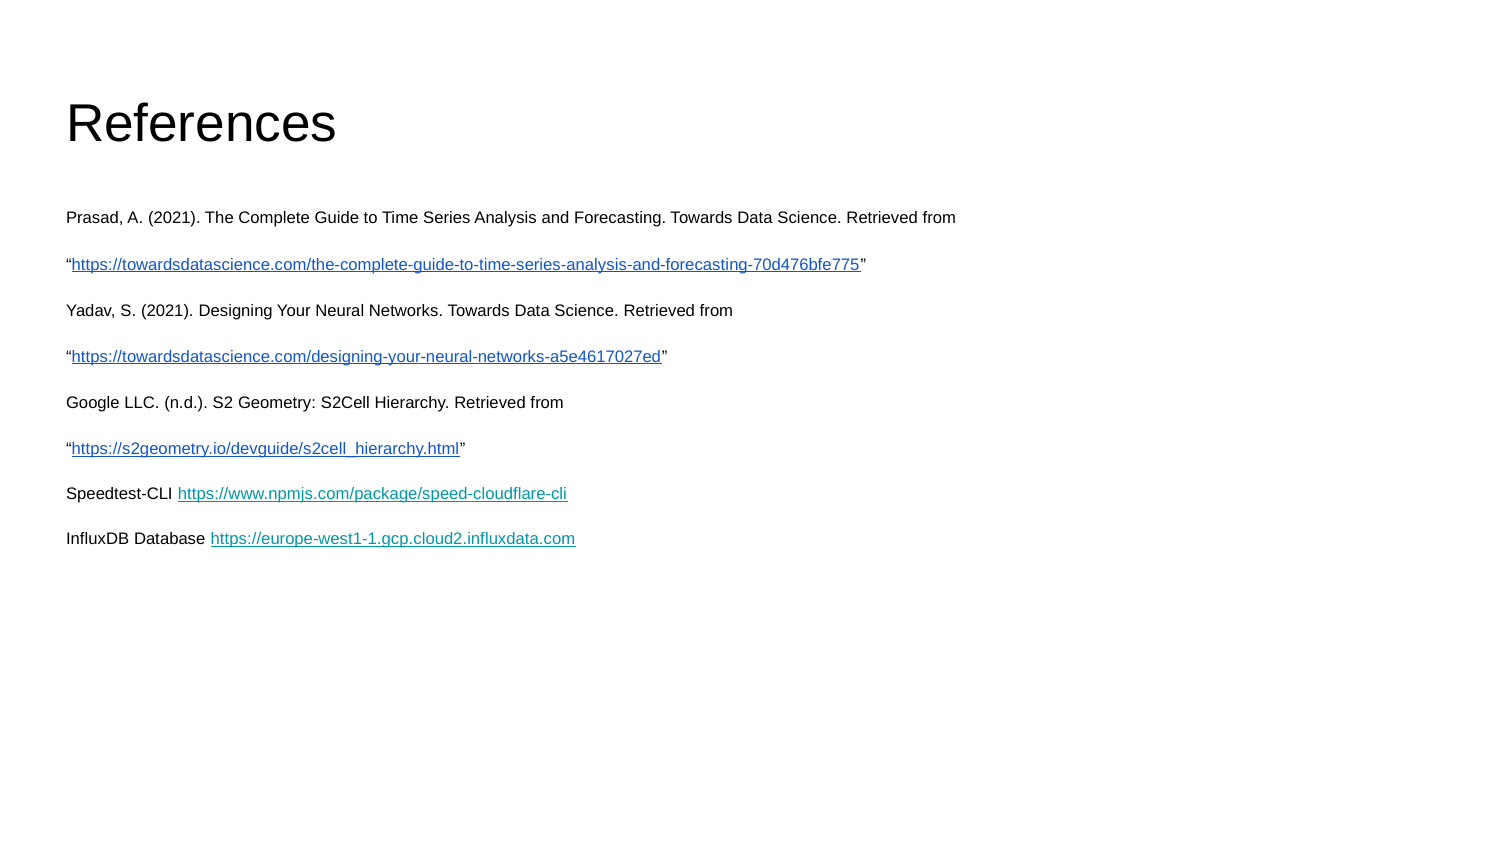

# References
Prasad, A. (2021). The Complete Guide to Time Series Analysis and Forecasting. Towards Data Science. Retrieved from

“https://towardsdatascience.com/the-complete-guide-to-time-series-analysis-and-forecasting-70d476bfe775”

Yadav, S. (2021). Designing Your Neural Networks. Towards Data Science. Retrieved from

“https://towardsdatascience.com/designing-your-neural-networks-a5e4617027ed”

Google LLC. (n.d.). S2 Geometry: S2Cell Hierarchy. Retrieved from

“https://s2geometry.io/devguide/s2cell_hierarchy.html”
Speedtest-CLI https://www.npmjs.com/package/speed-cloudflare-cli
InfluxDB Database https://europe-west1-1.gcp.cloud2.influxdata.com